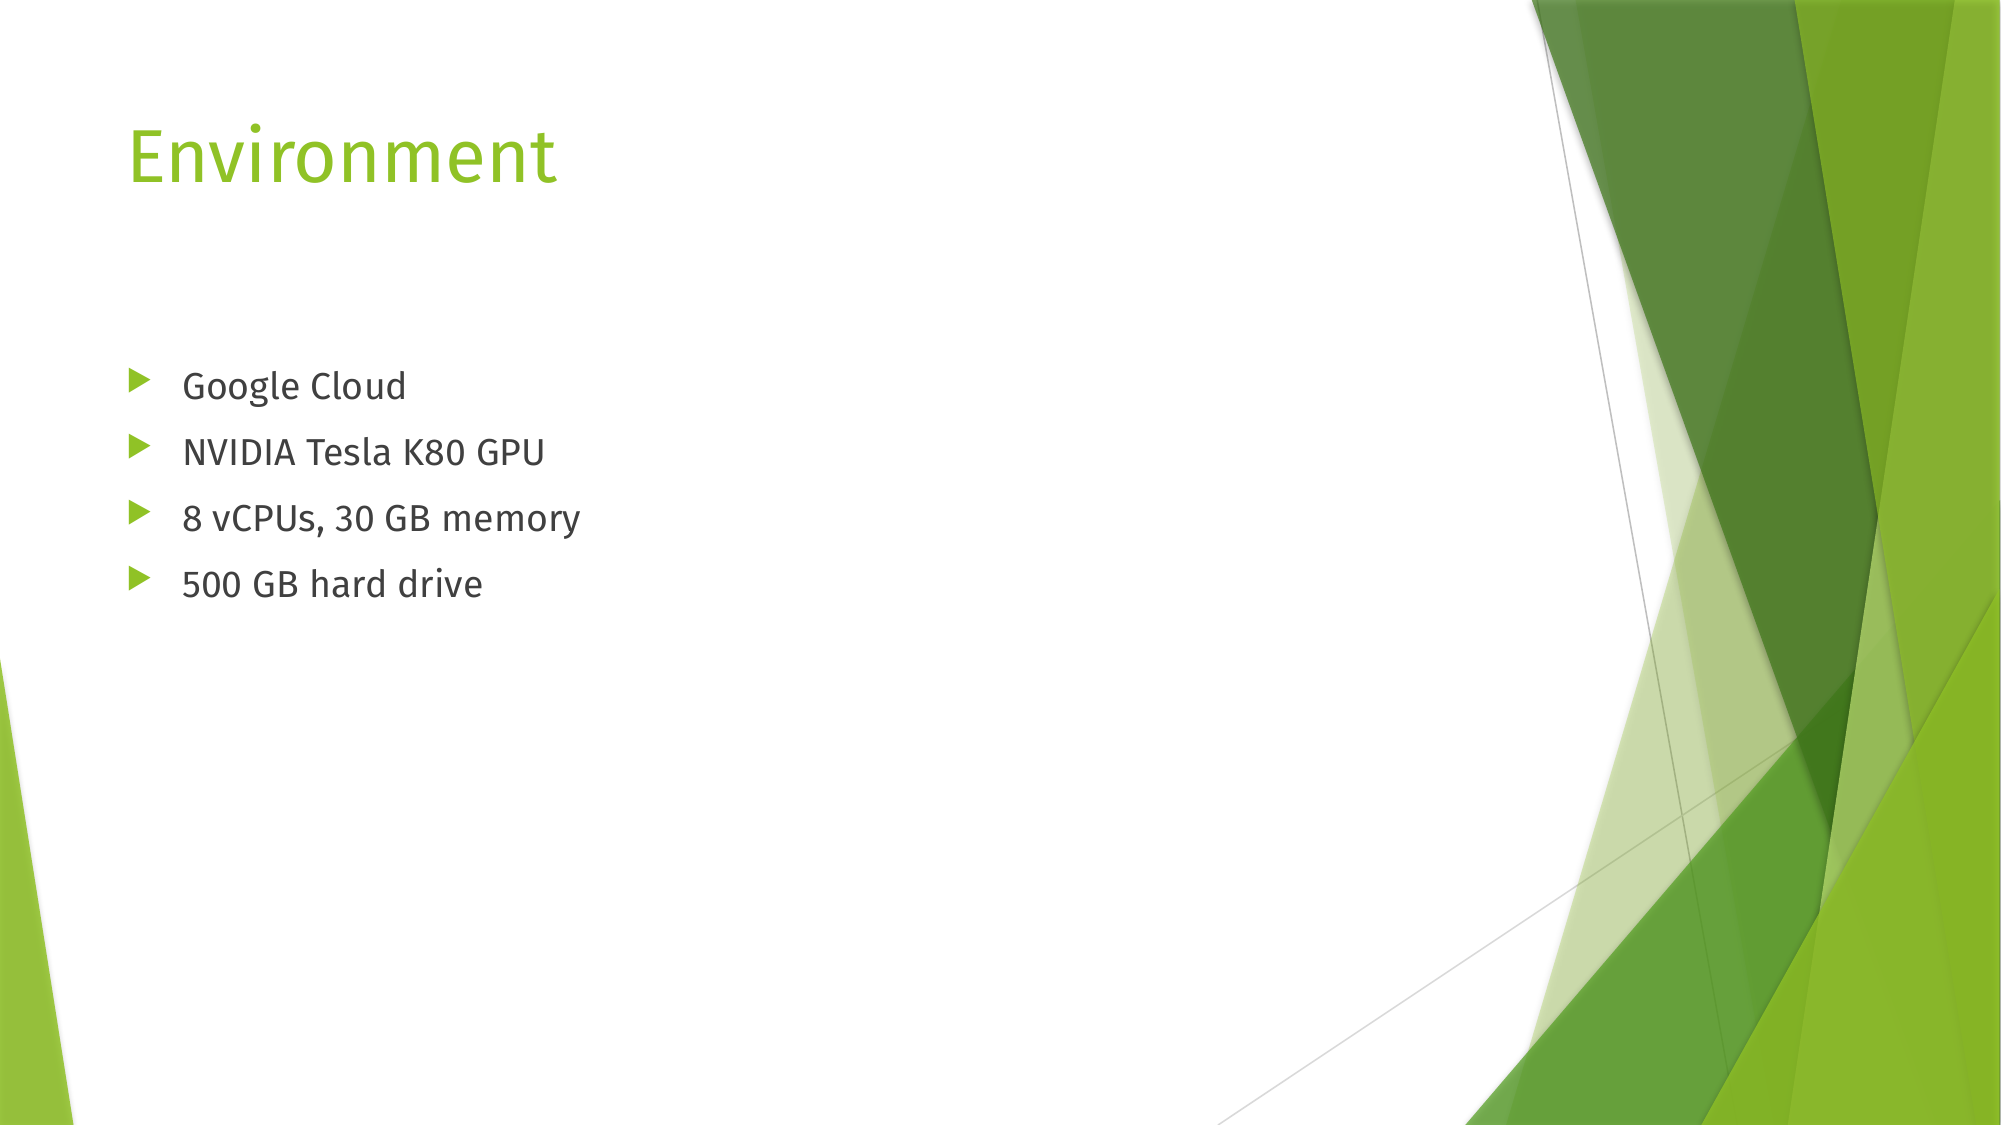

# Environment
Google Cloud
NVIDIA Tesla K80 GPU
8 vCPUs, 30 GB memory
500 GB hard drive